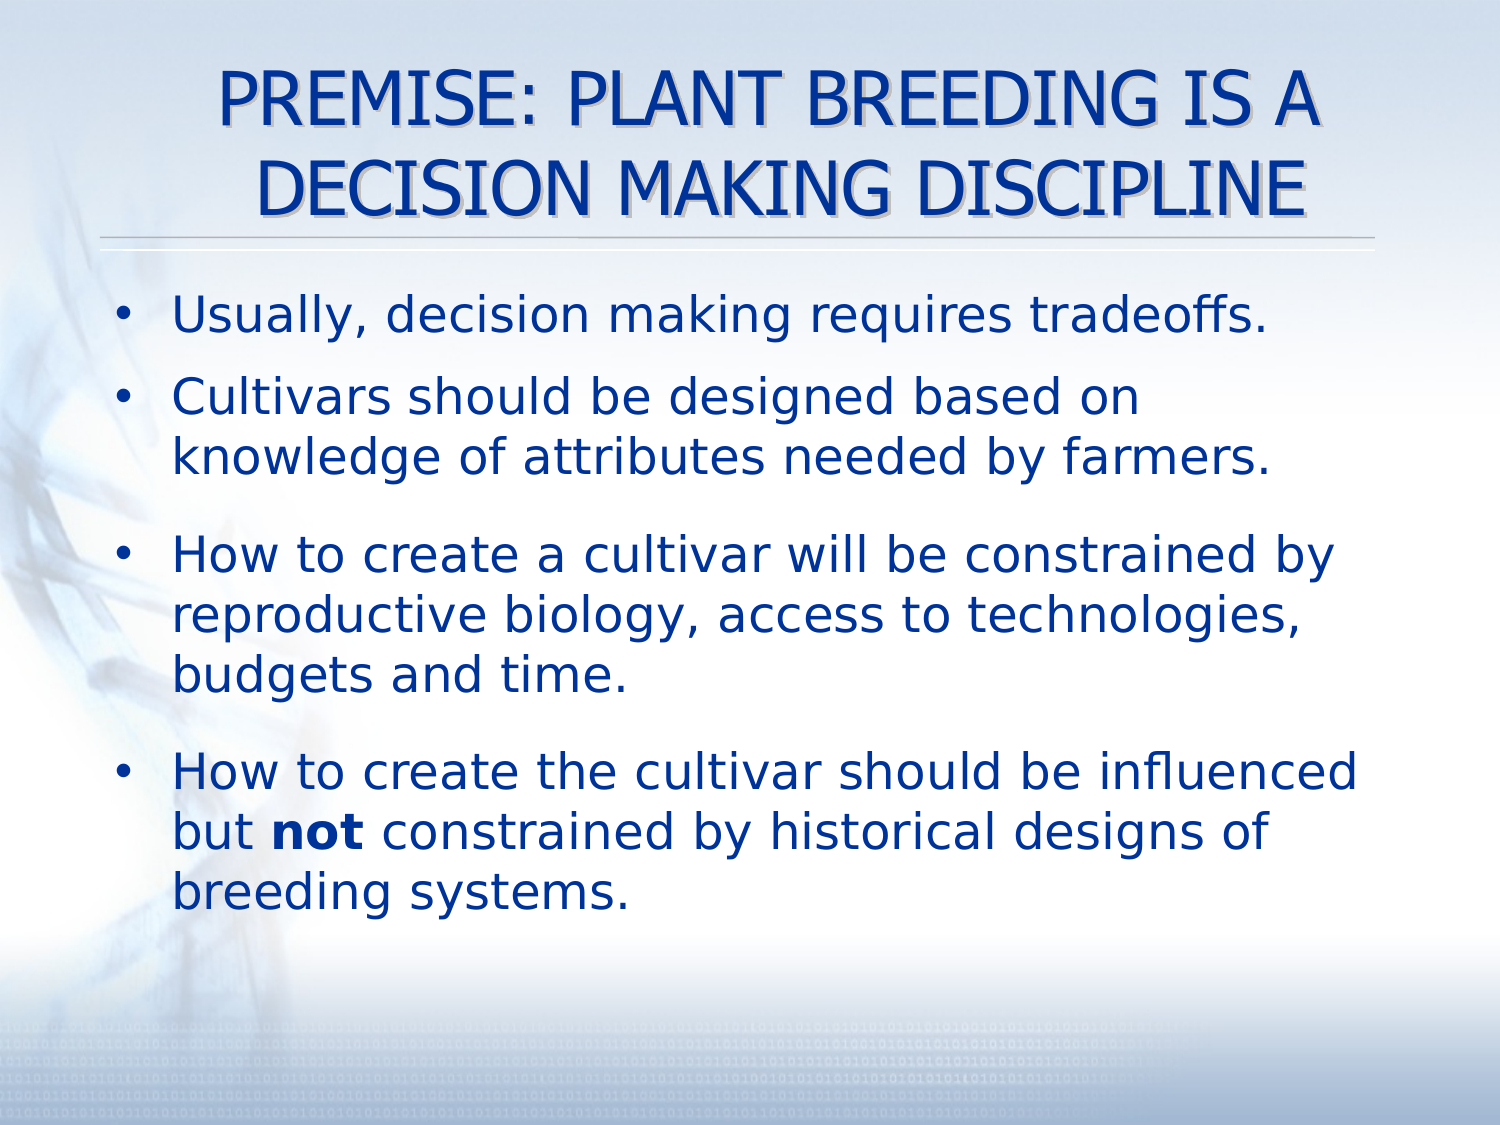

# Premise: Plant Breeding is a Decision Making Discipline
Usually, decision making requires tradeoffs.
Cultivars should be designed based on knowledge of attributes needed by farmers.
How to create a cultivar will be constrained by reproductive biology, access to technologies, budgets and time.
How to create the cultivar should be influenced but not constrained by historical designs of breeding systems.